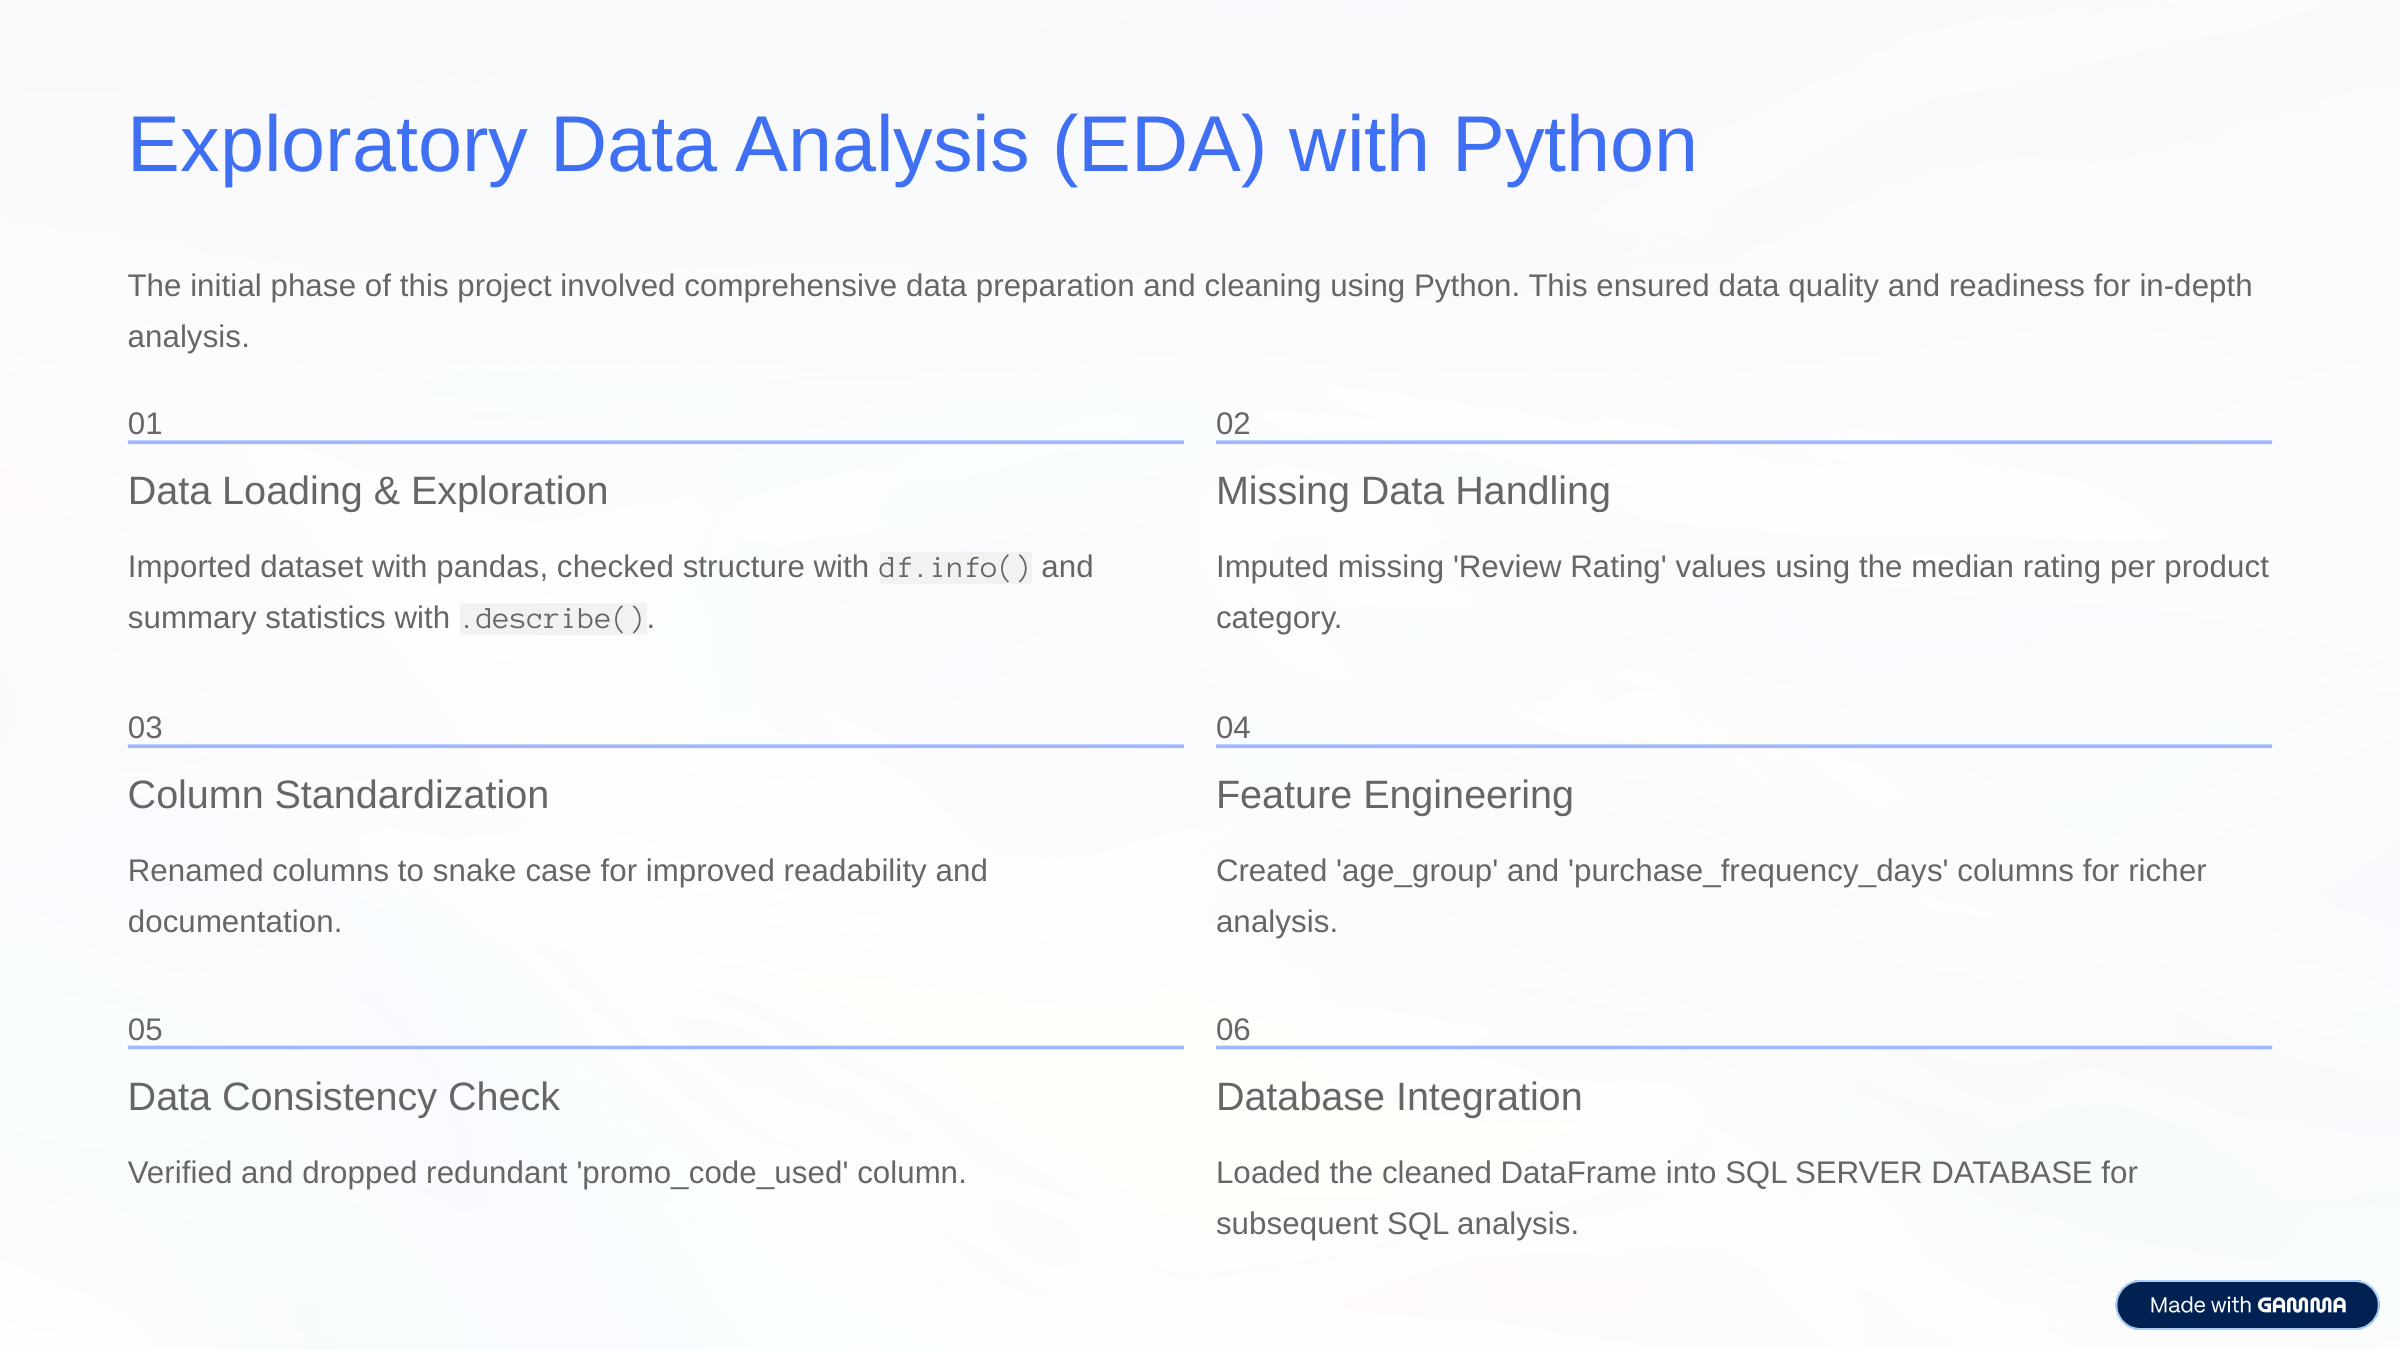

Exploratory Data Analysis (EDA) with Python
The initial phase of this project involved comprehensive data preparation and cleaning using Python. This ensured data quality and readiness for in-depth analysis.
01
02

Data Loading & Exploration
Missing Data Handling
Imported dataset with pandas, checked structure with df.info() and summary statistics with .describe().
Imputed missing 'Review Rating' values using the median rating per product category.
03
04

Column Standardization
Feature Engineering
Renamed columns to snake case for improved readability and documentation.
Created 'age_group' and 'purchase_frequency_days' columns for richer analysis.
05
06

Data Consistency Check
Database Integration
Verified and dropped redundant 'promo_code_used' column.
Loaded the cleaned DataFrame into SQL SERVER DATABASE for subsequent SQL analysis.